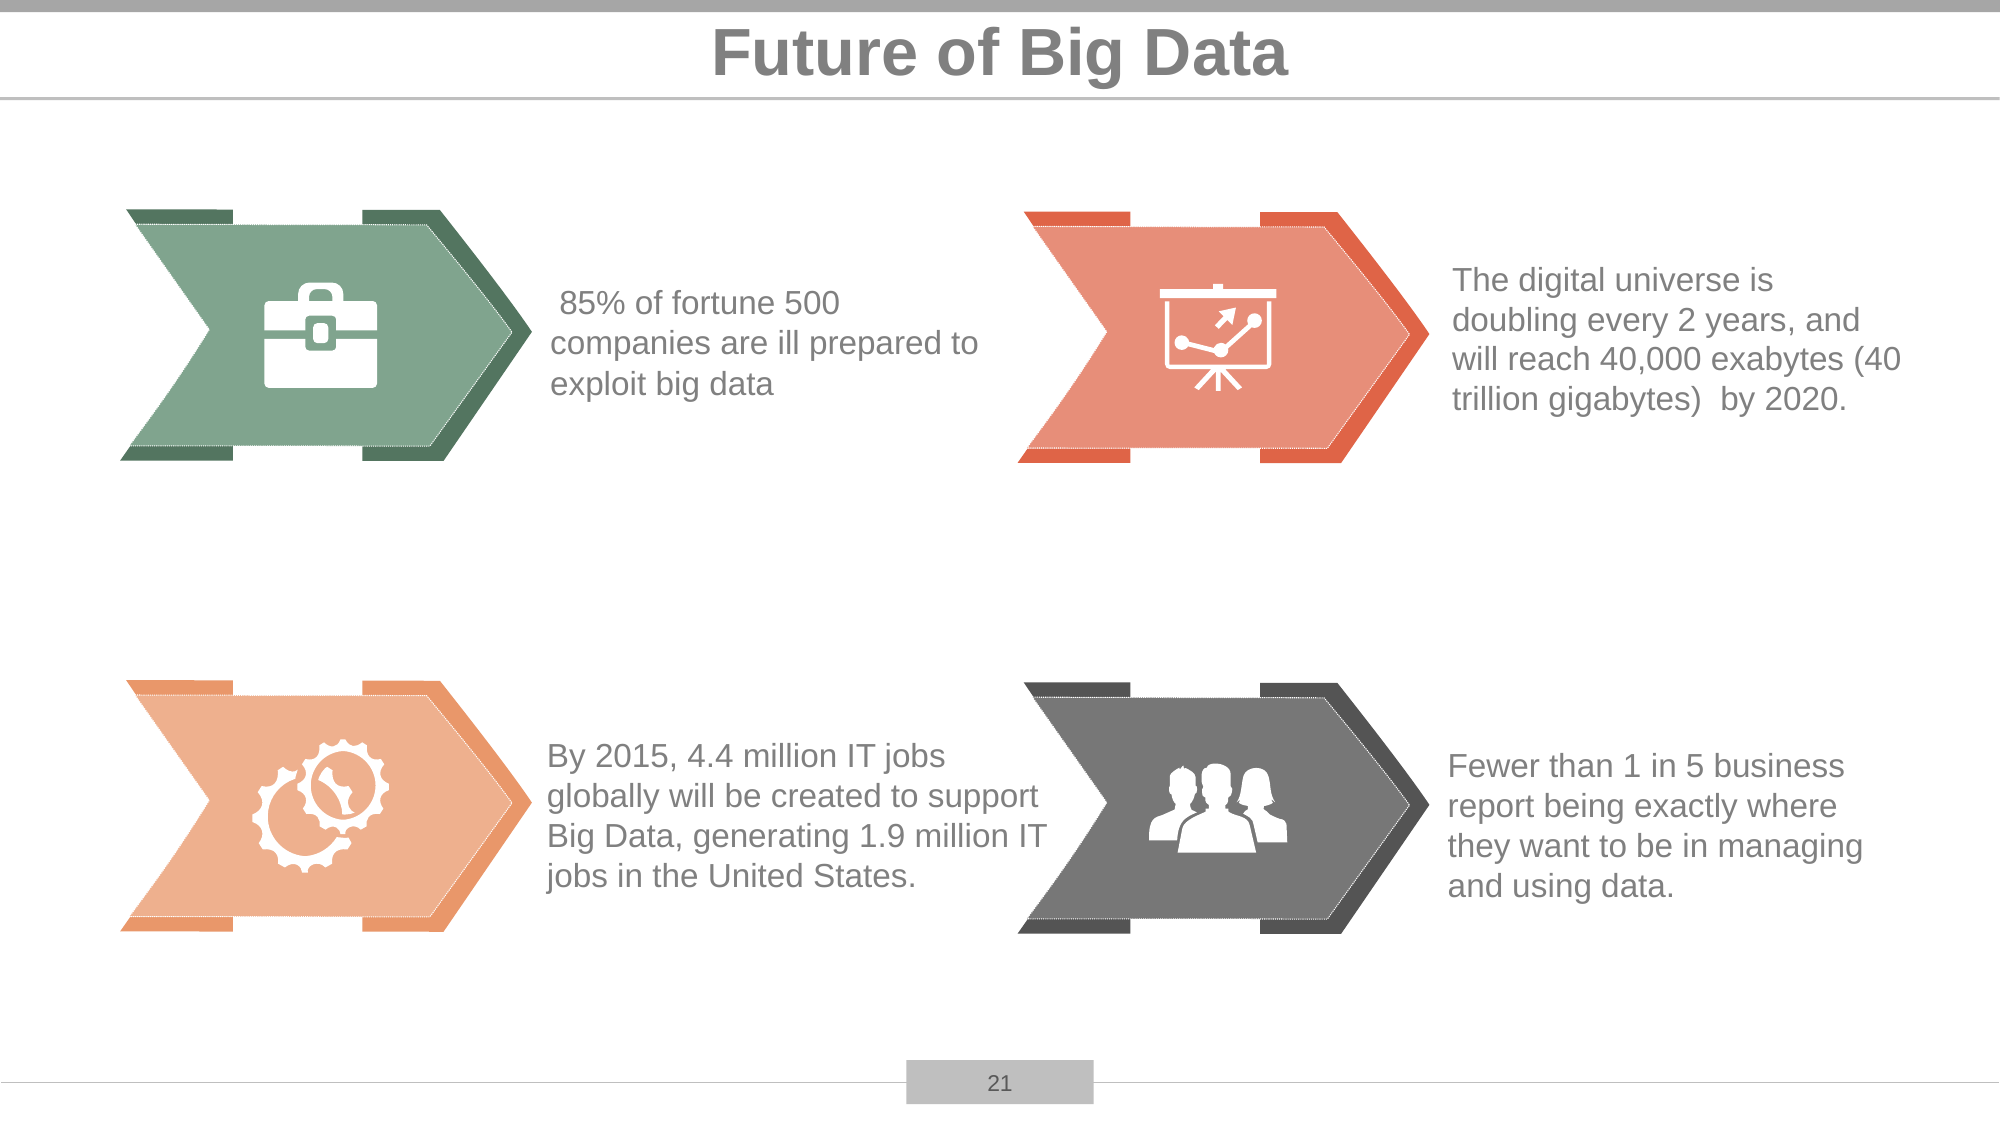

# Future of Big Data

The digital universe is doubling every 2 years, and will reach 40,000 exabytes (40 trillion gigabytes)  by 2020.
 85% of fortune 500 companies are ill prepared to exploit big data
By 2015, 4.4 million IT jobs globally will be created to support Big Data, generating 1.9 million IT jobs in the United States.
Fewer than 1 in 5 business report being exactly where they want to be in managing and using data.
21